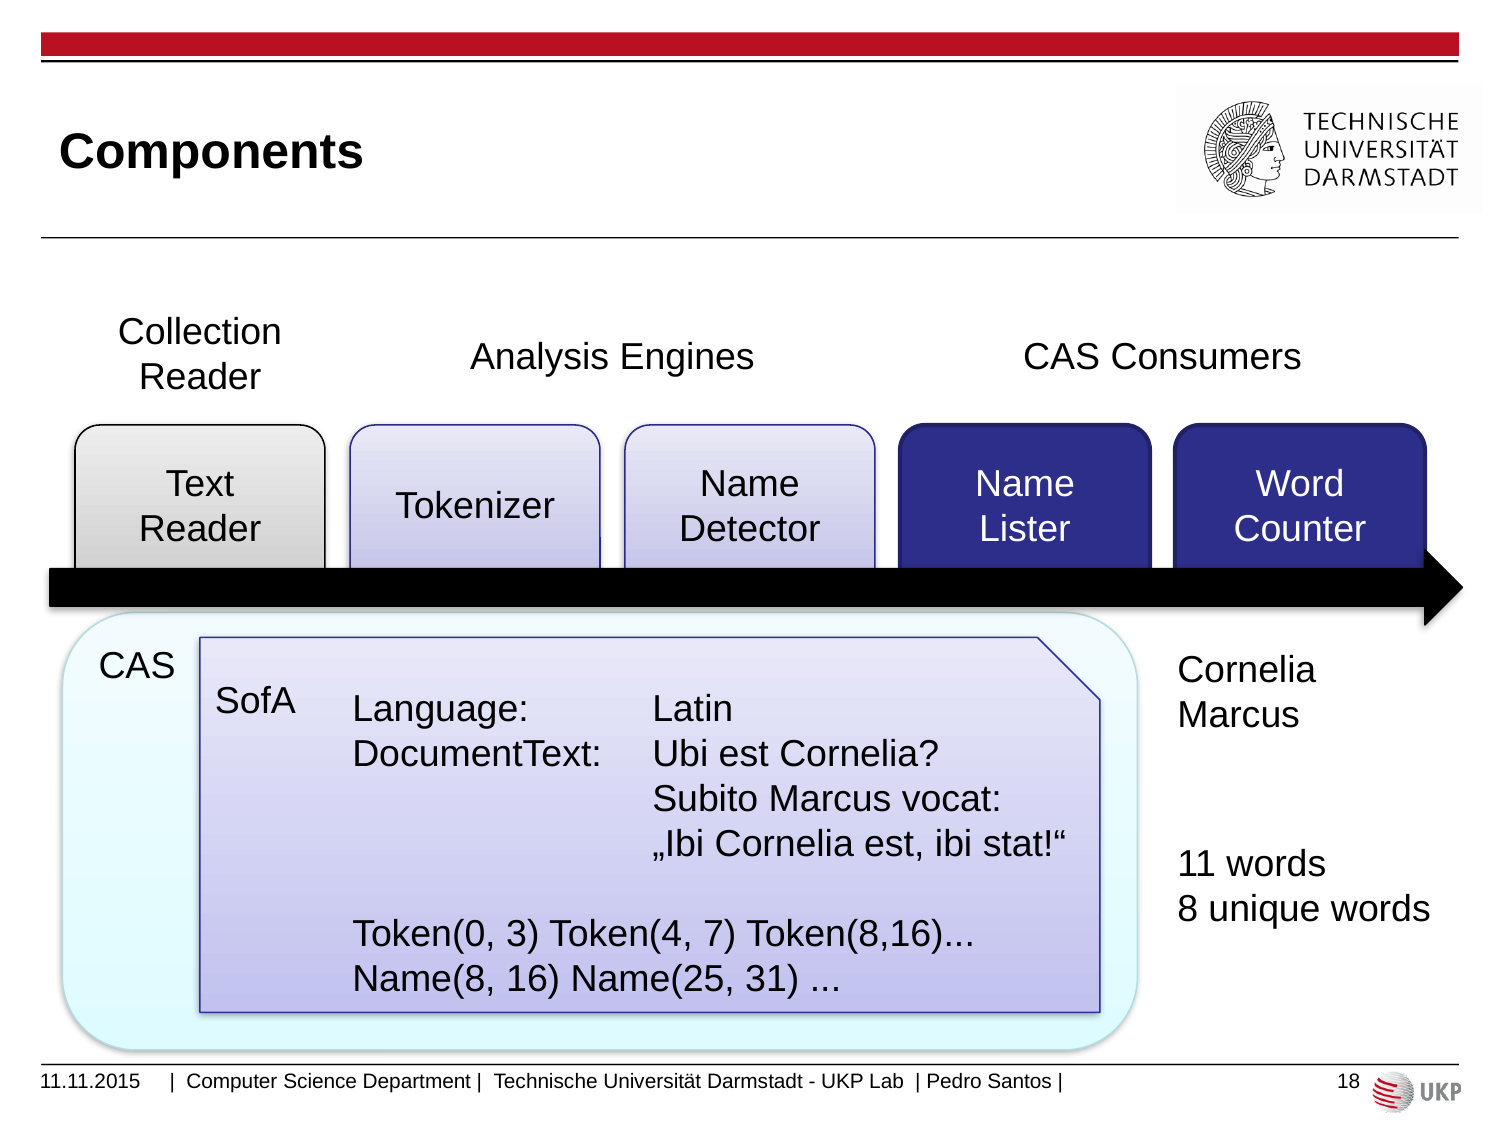

# Components
Collection
Reader
Text
Reader
Analysis Engines
Tokenizer
Name
Detector
CAS Consumers
Name
Lister
Word
Counter

CAS
SofA
Cornelia
Marcus
Language: 	Latin
DocumentText:	Ubi est Cornelia? 			Subito Marcus vocat: 		„Ibi Cornelia est, ibi stat!“

Token(0, 3) Token(4, 7) Token(8,16)...
Name(8, 16) Name(25, 31) ...
11 words
8 unique words
11.11.2015
18
|  Computer Science Department |  Technische Universität Darmstadt - UKP Lab  | Pedro Santos |